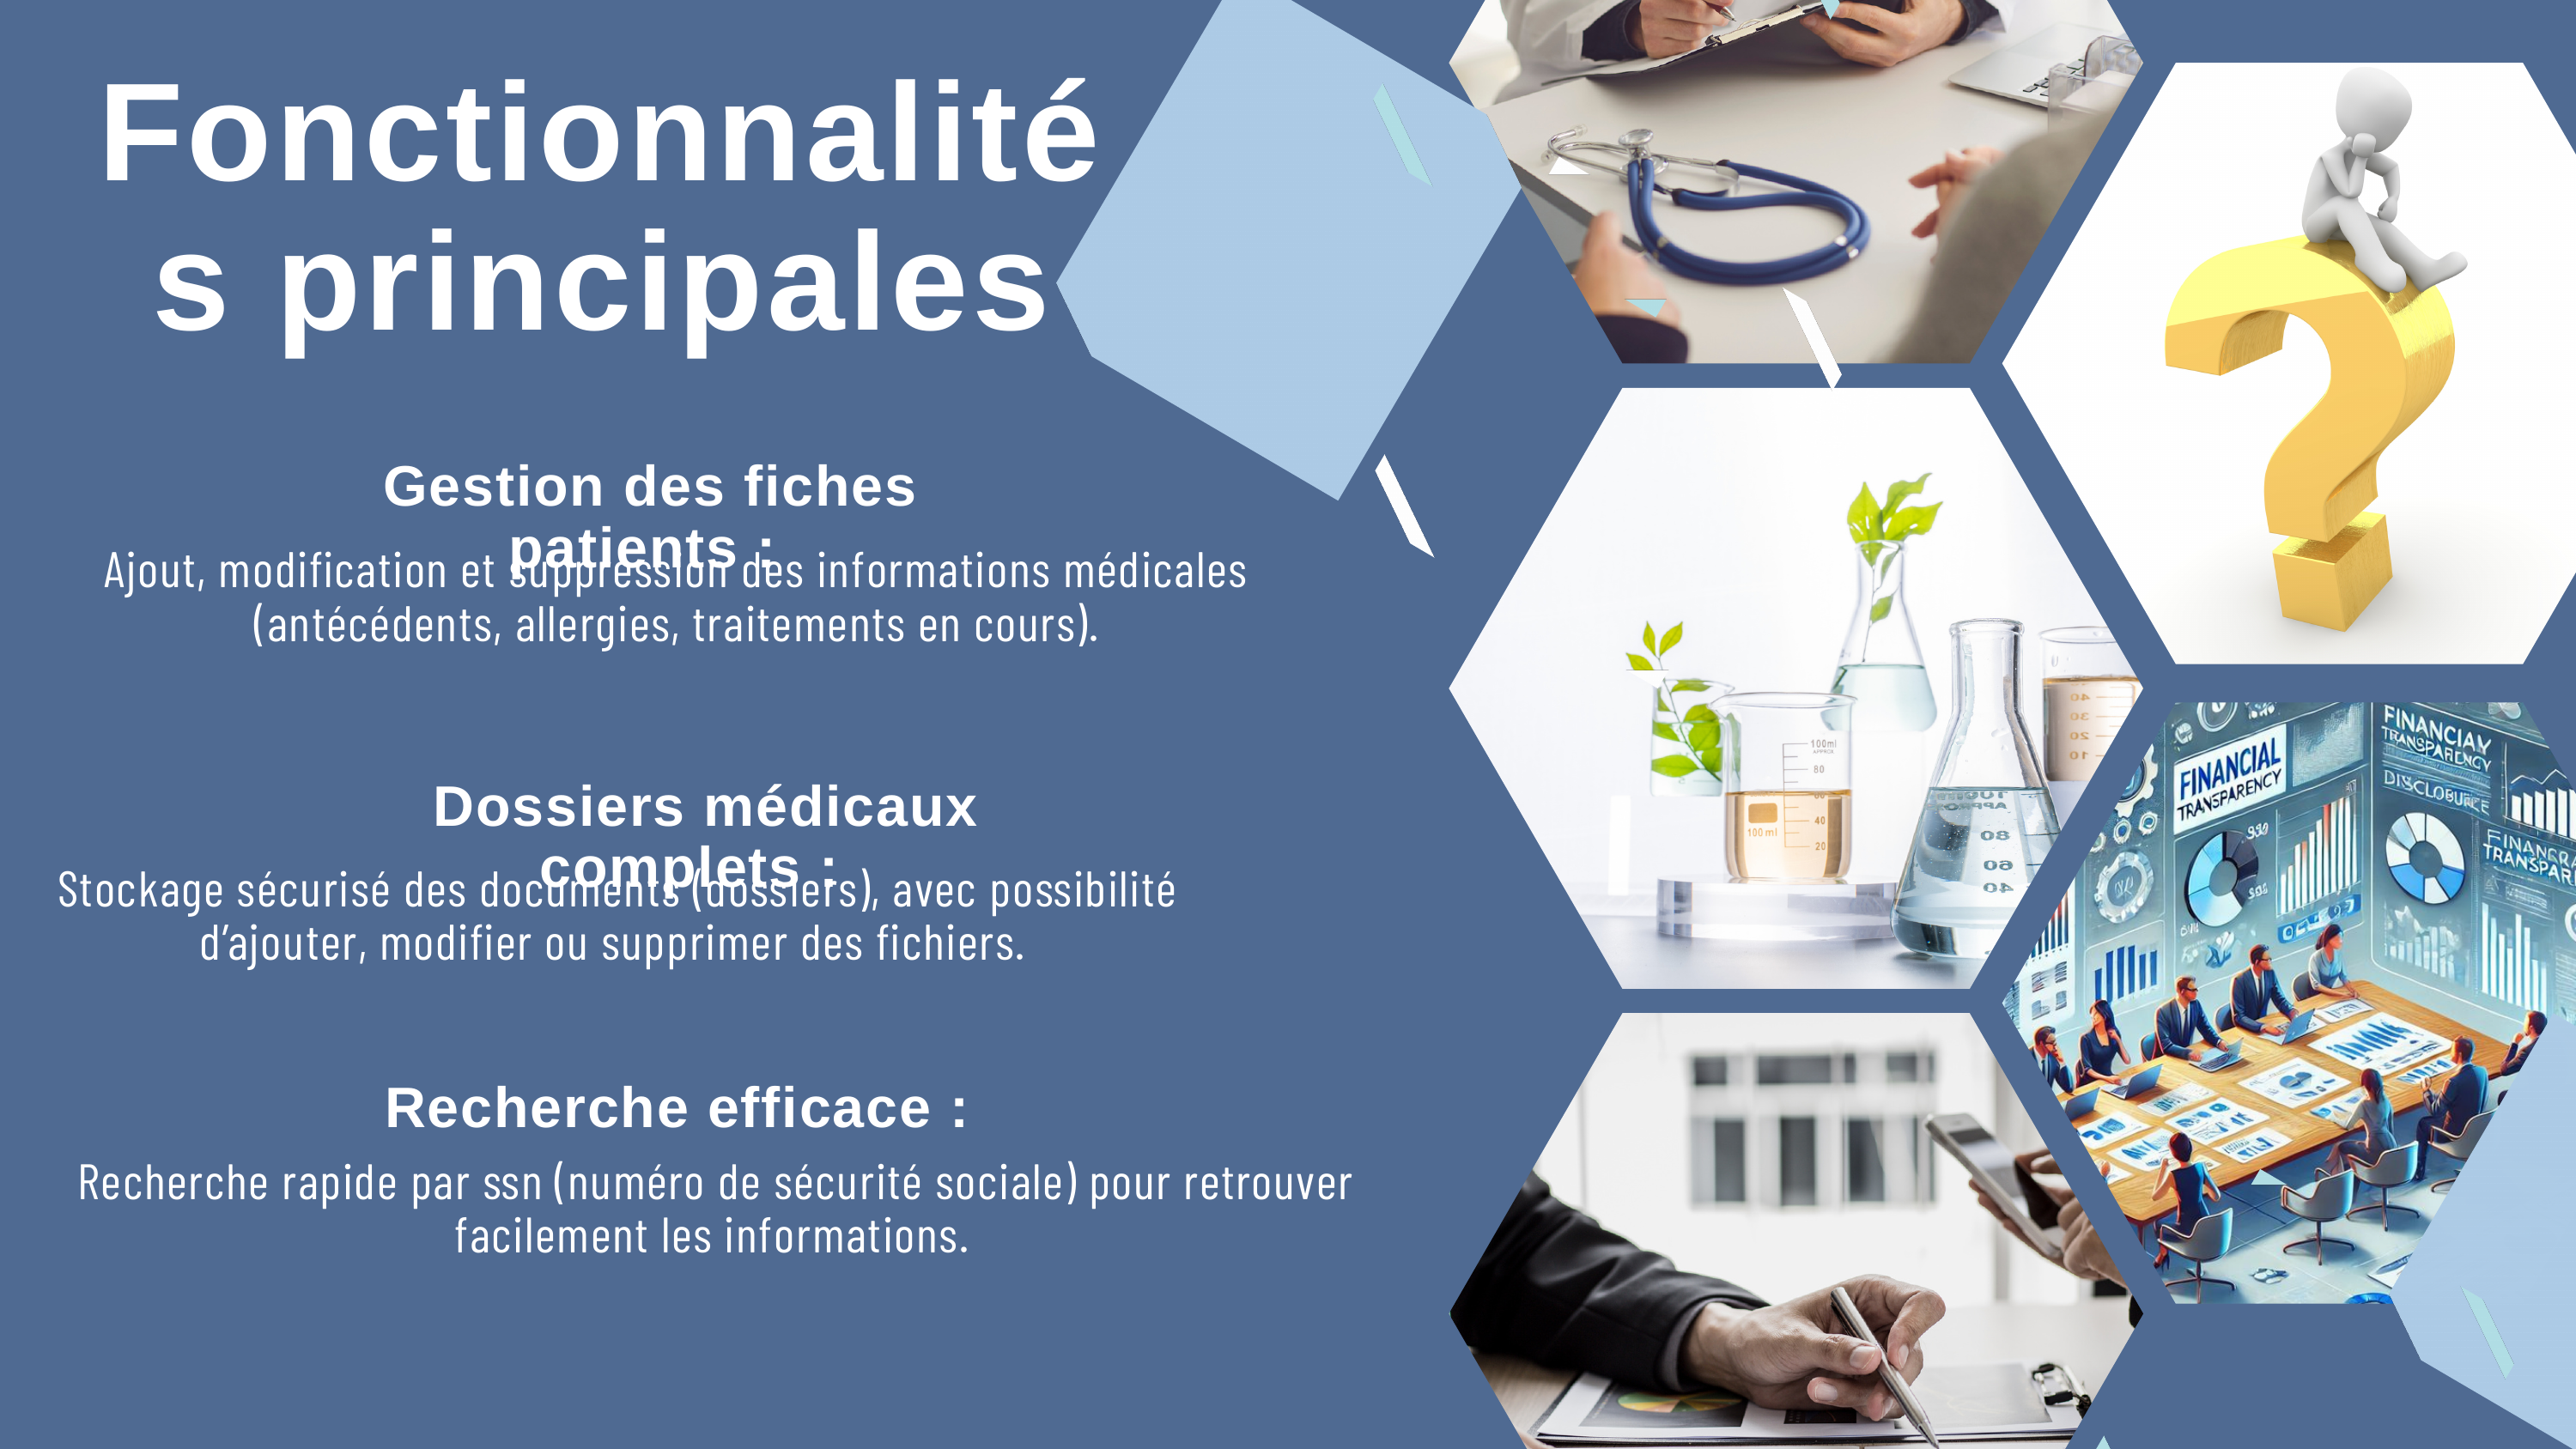

Fonctionnalités principales

 Gestion des fiches patients :
Ajout, modification et suppression des informations médicales (antécédents, allergies, traitements en cours).

  Dossiers médicaux complets :
 Stockage sécurisé des documents (dossiers), avec possibilité d’ajouter, modifier ou supprimer des fichiers.

Recherche efficace :

 Recherche rapide par ssn (numéro de sécurité sociale) pour retrouver facilement les informations.